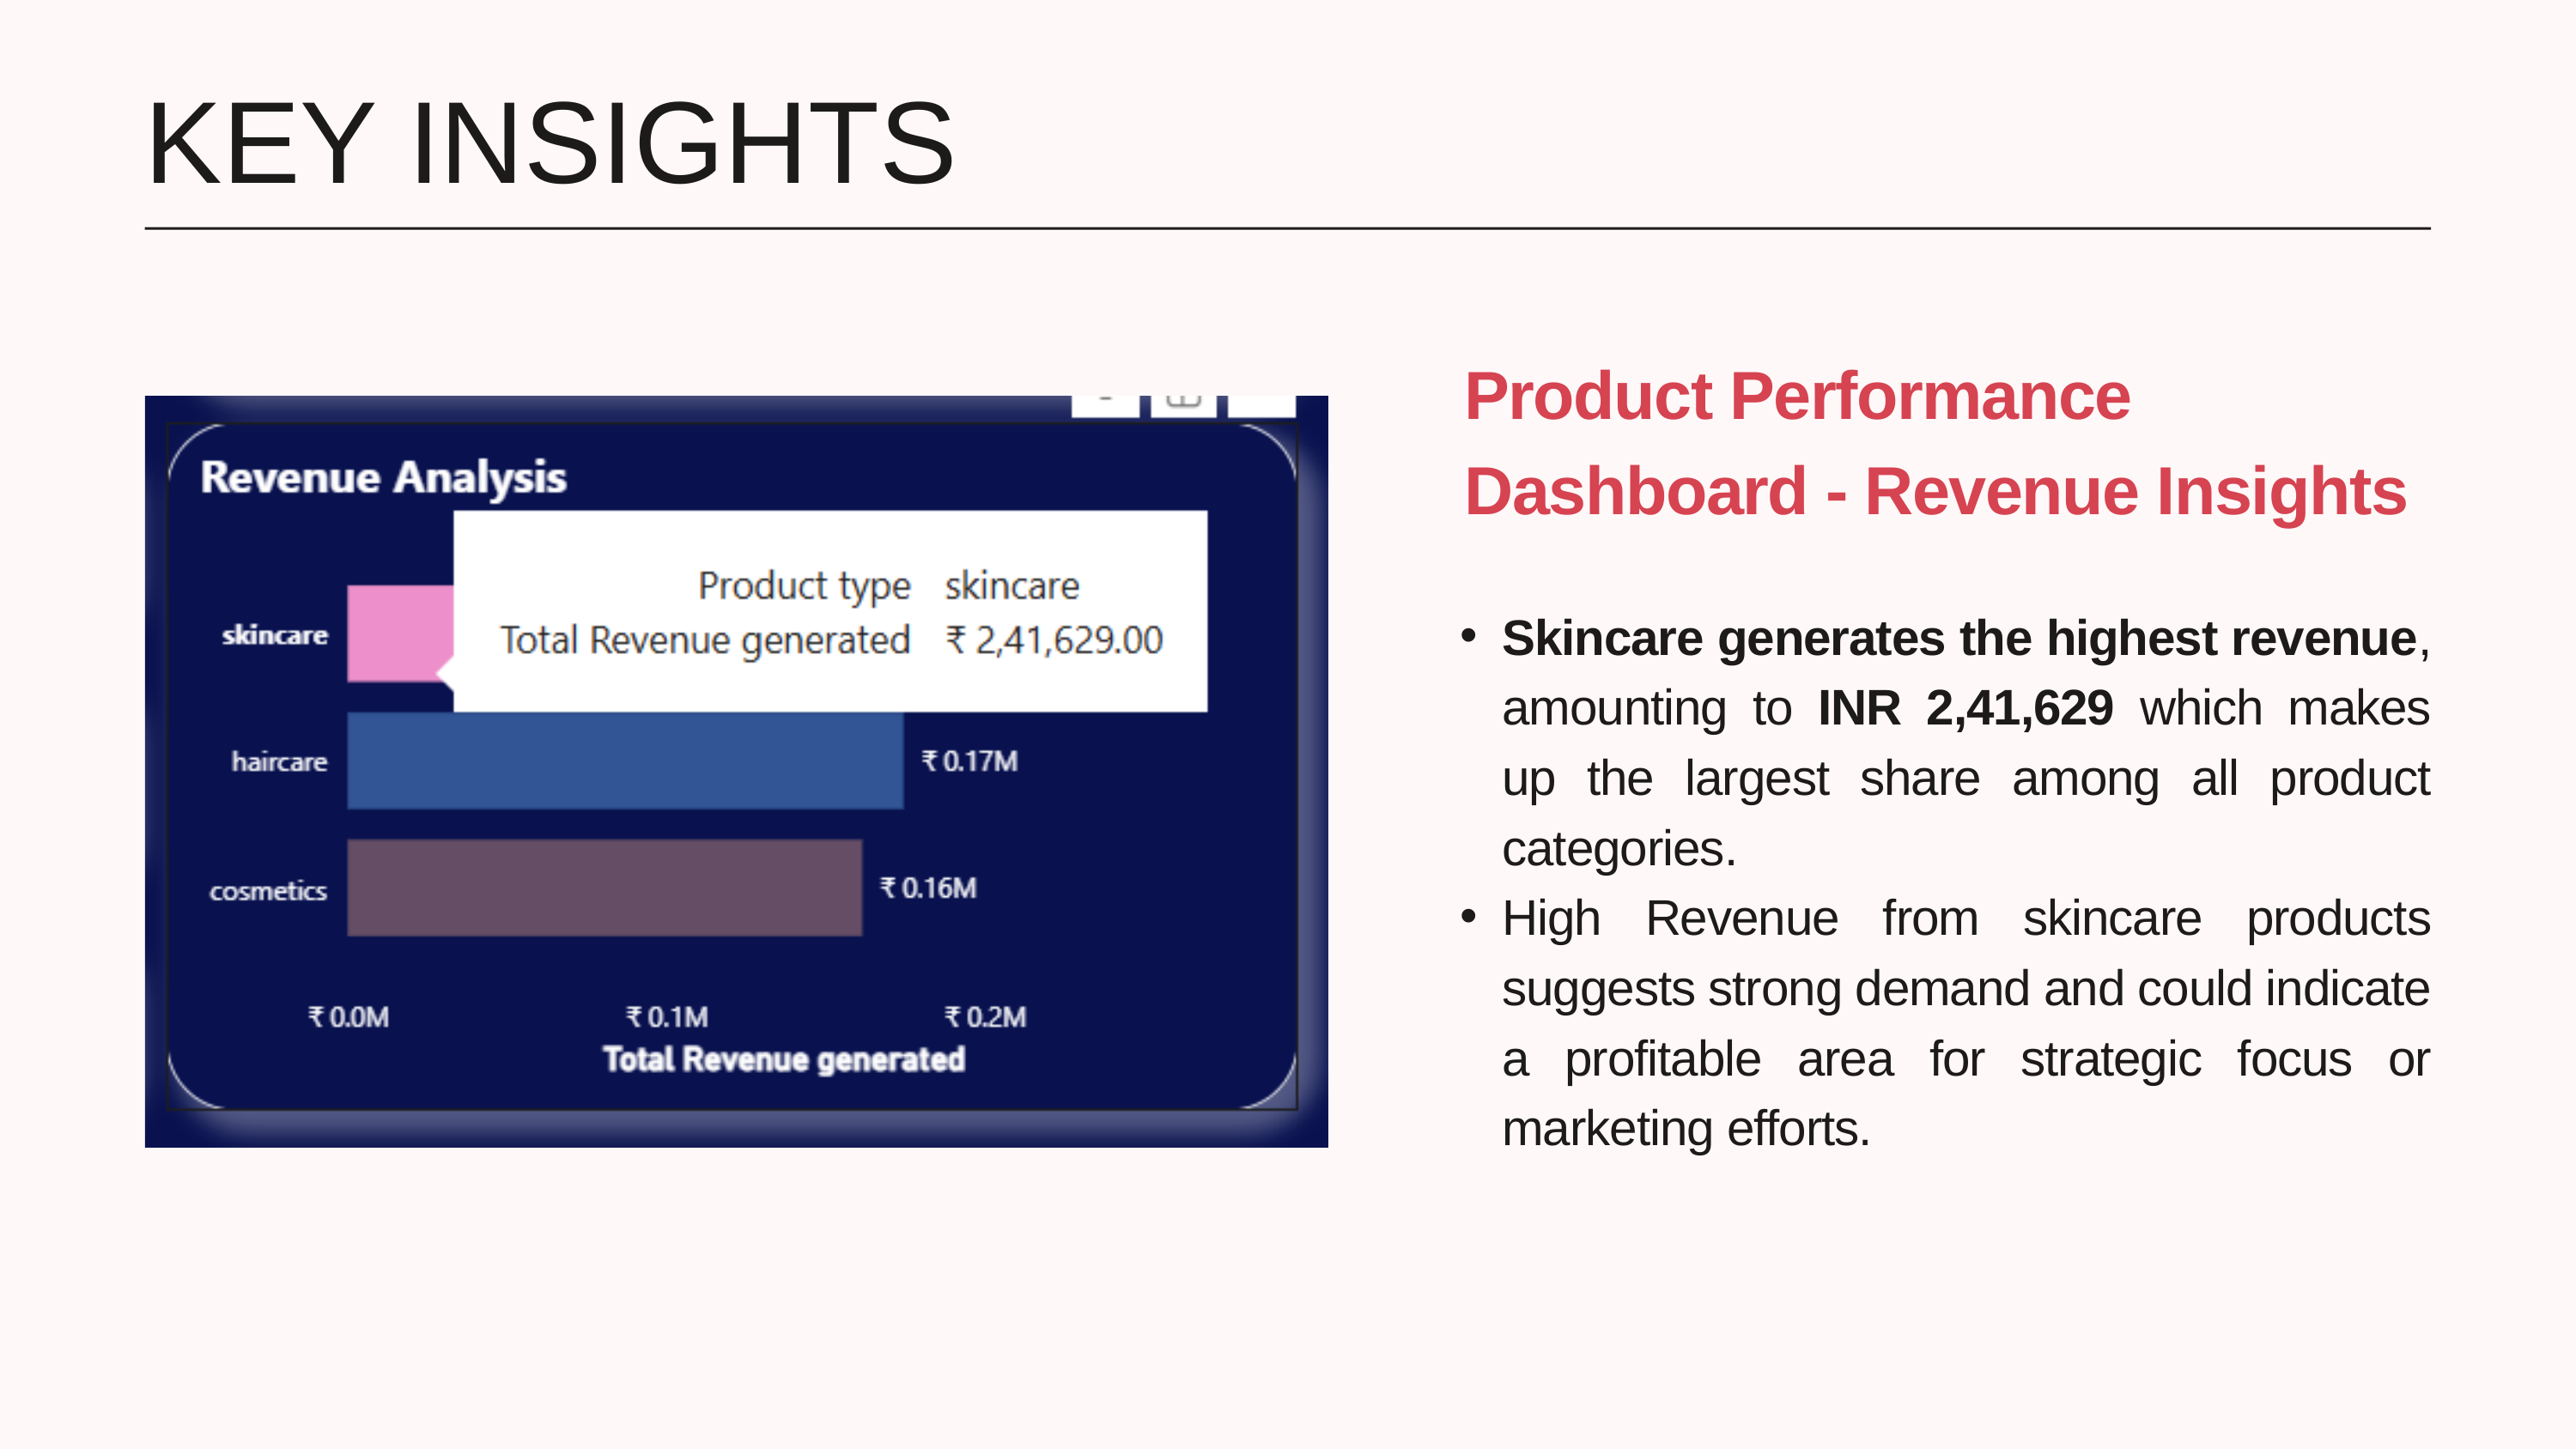

KEY INSIGHTS

Product Performance Dashboard - Revenue Insights

Skincare generates the highest revenue, amounting to INR 2,41,629 which makes up the largest share among all product categories.
High Revenue from skincare products suggests strong demand and could indicate a profitable area for strategic focus or marketing efforts.